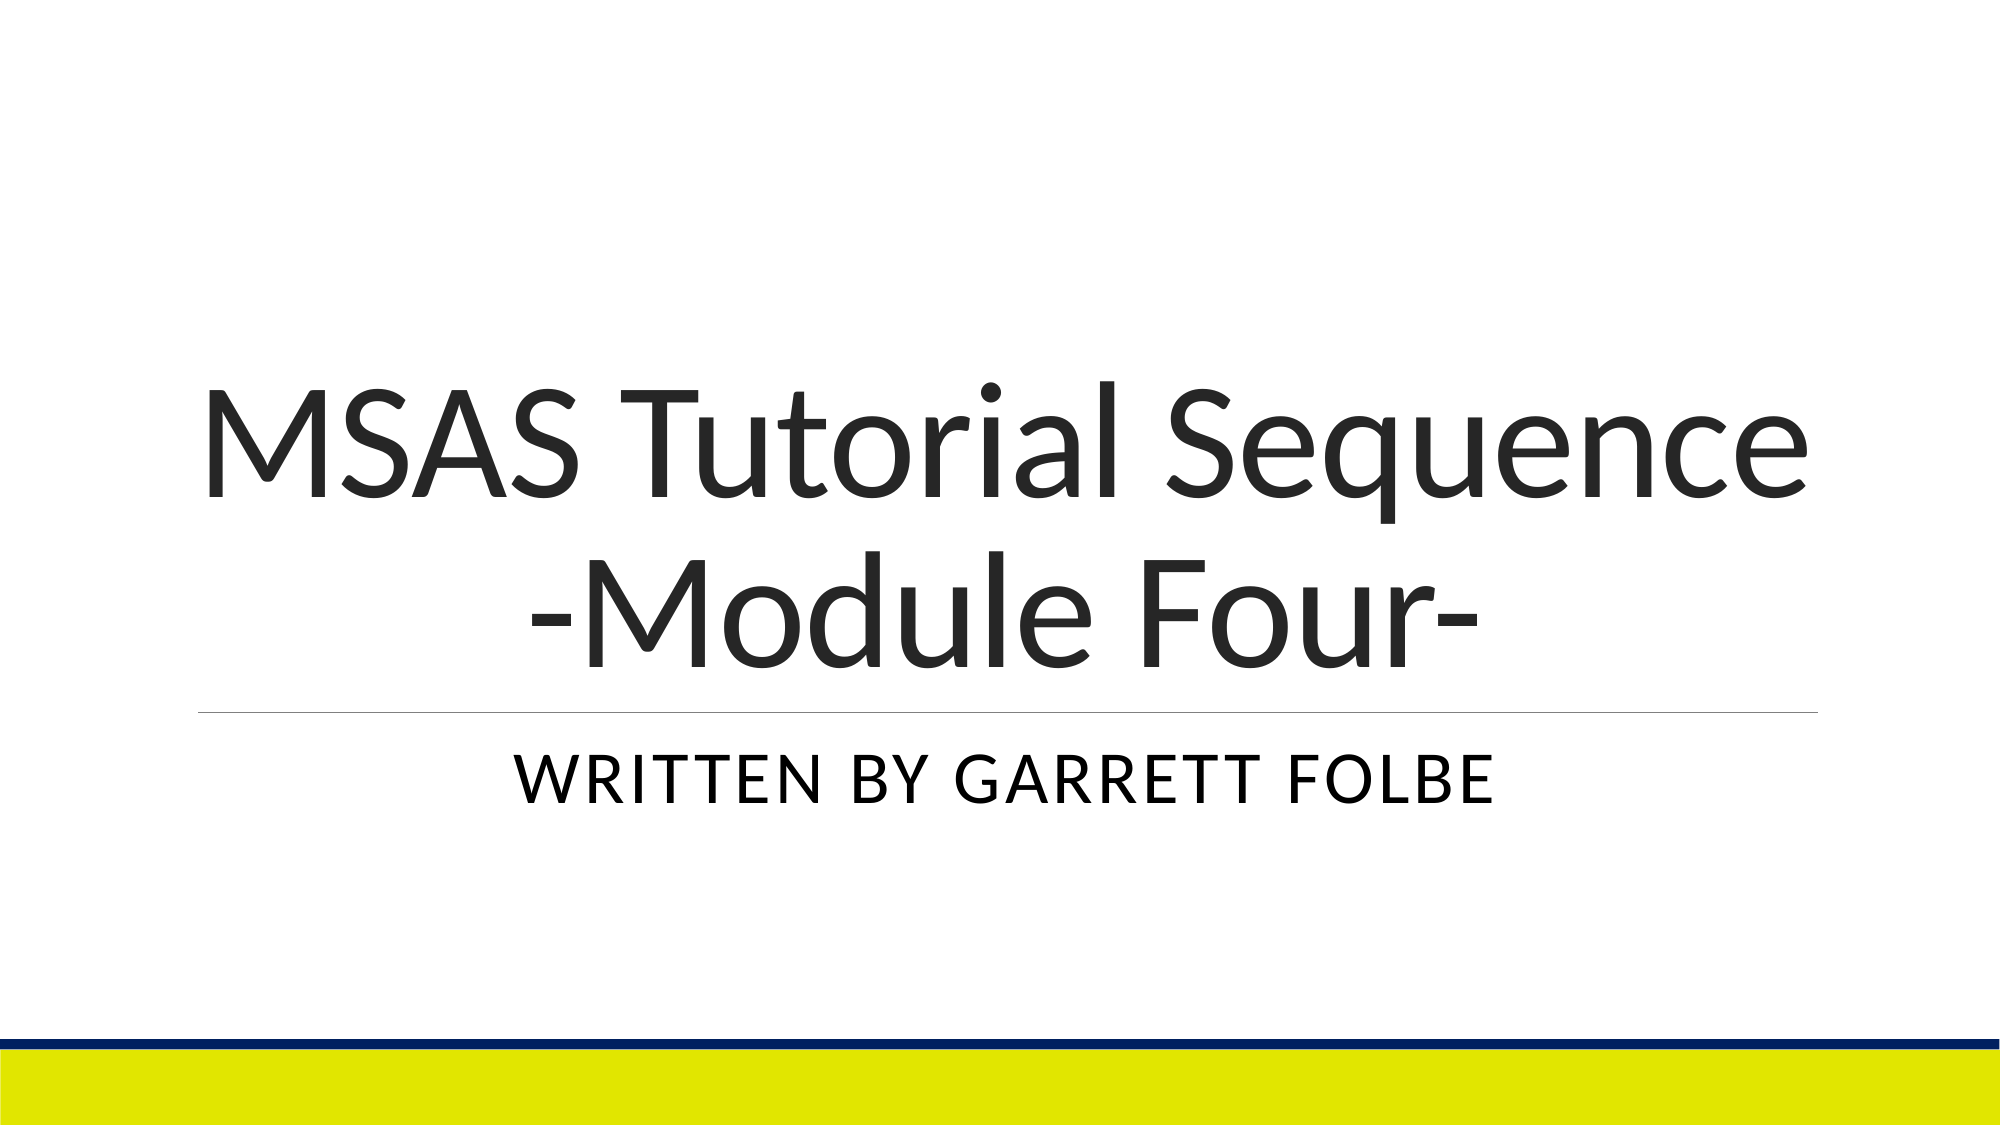

# MSAS Tutorial Sequence -Module Four-
Written By Garrett Folbe